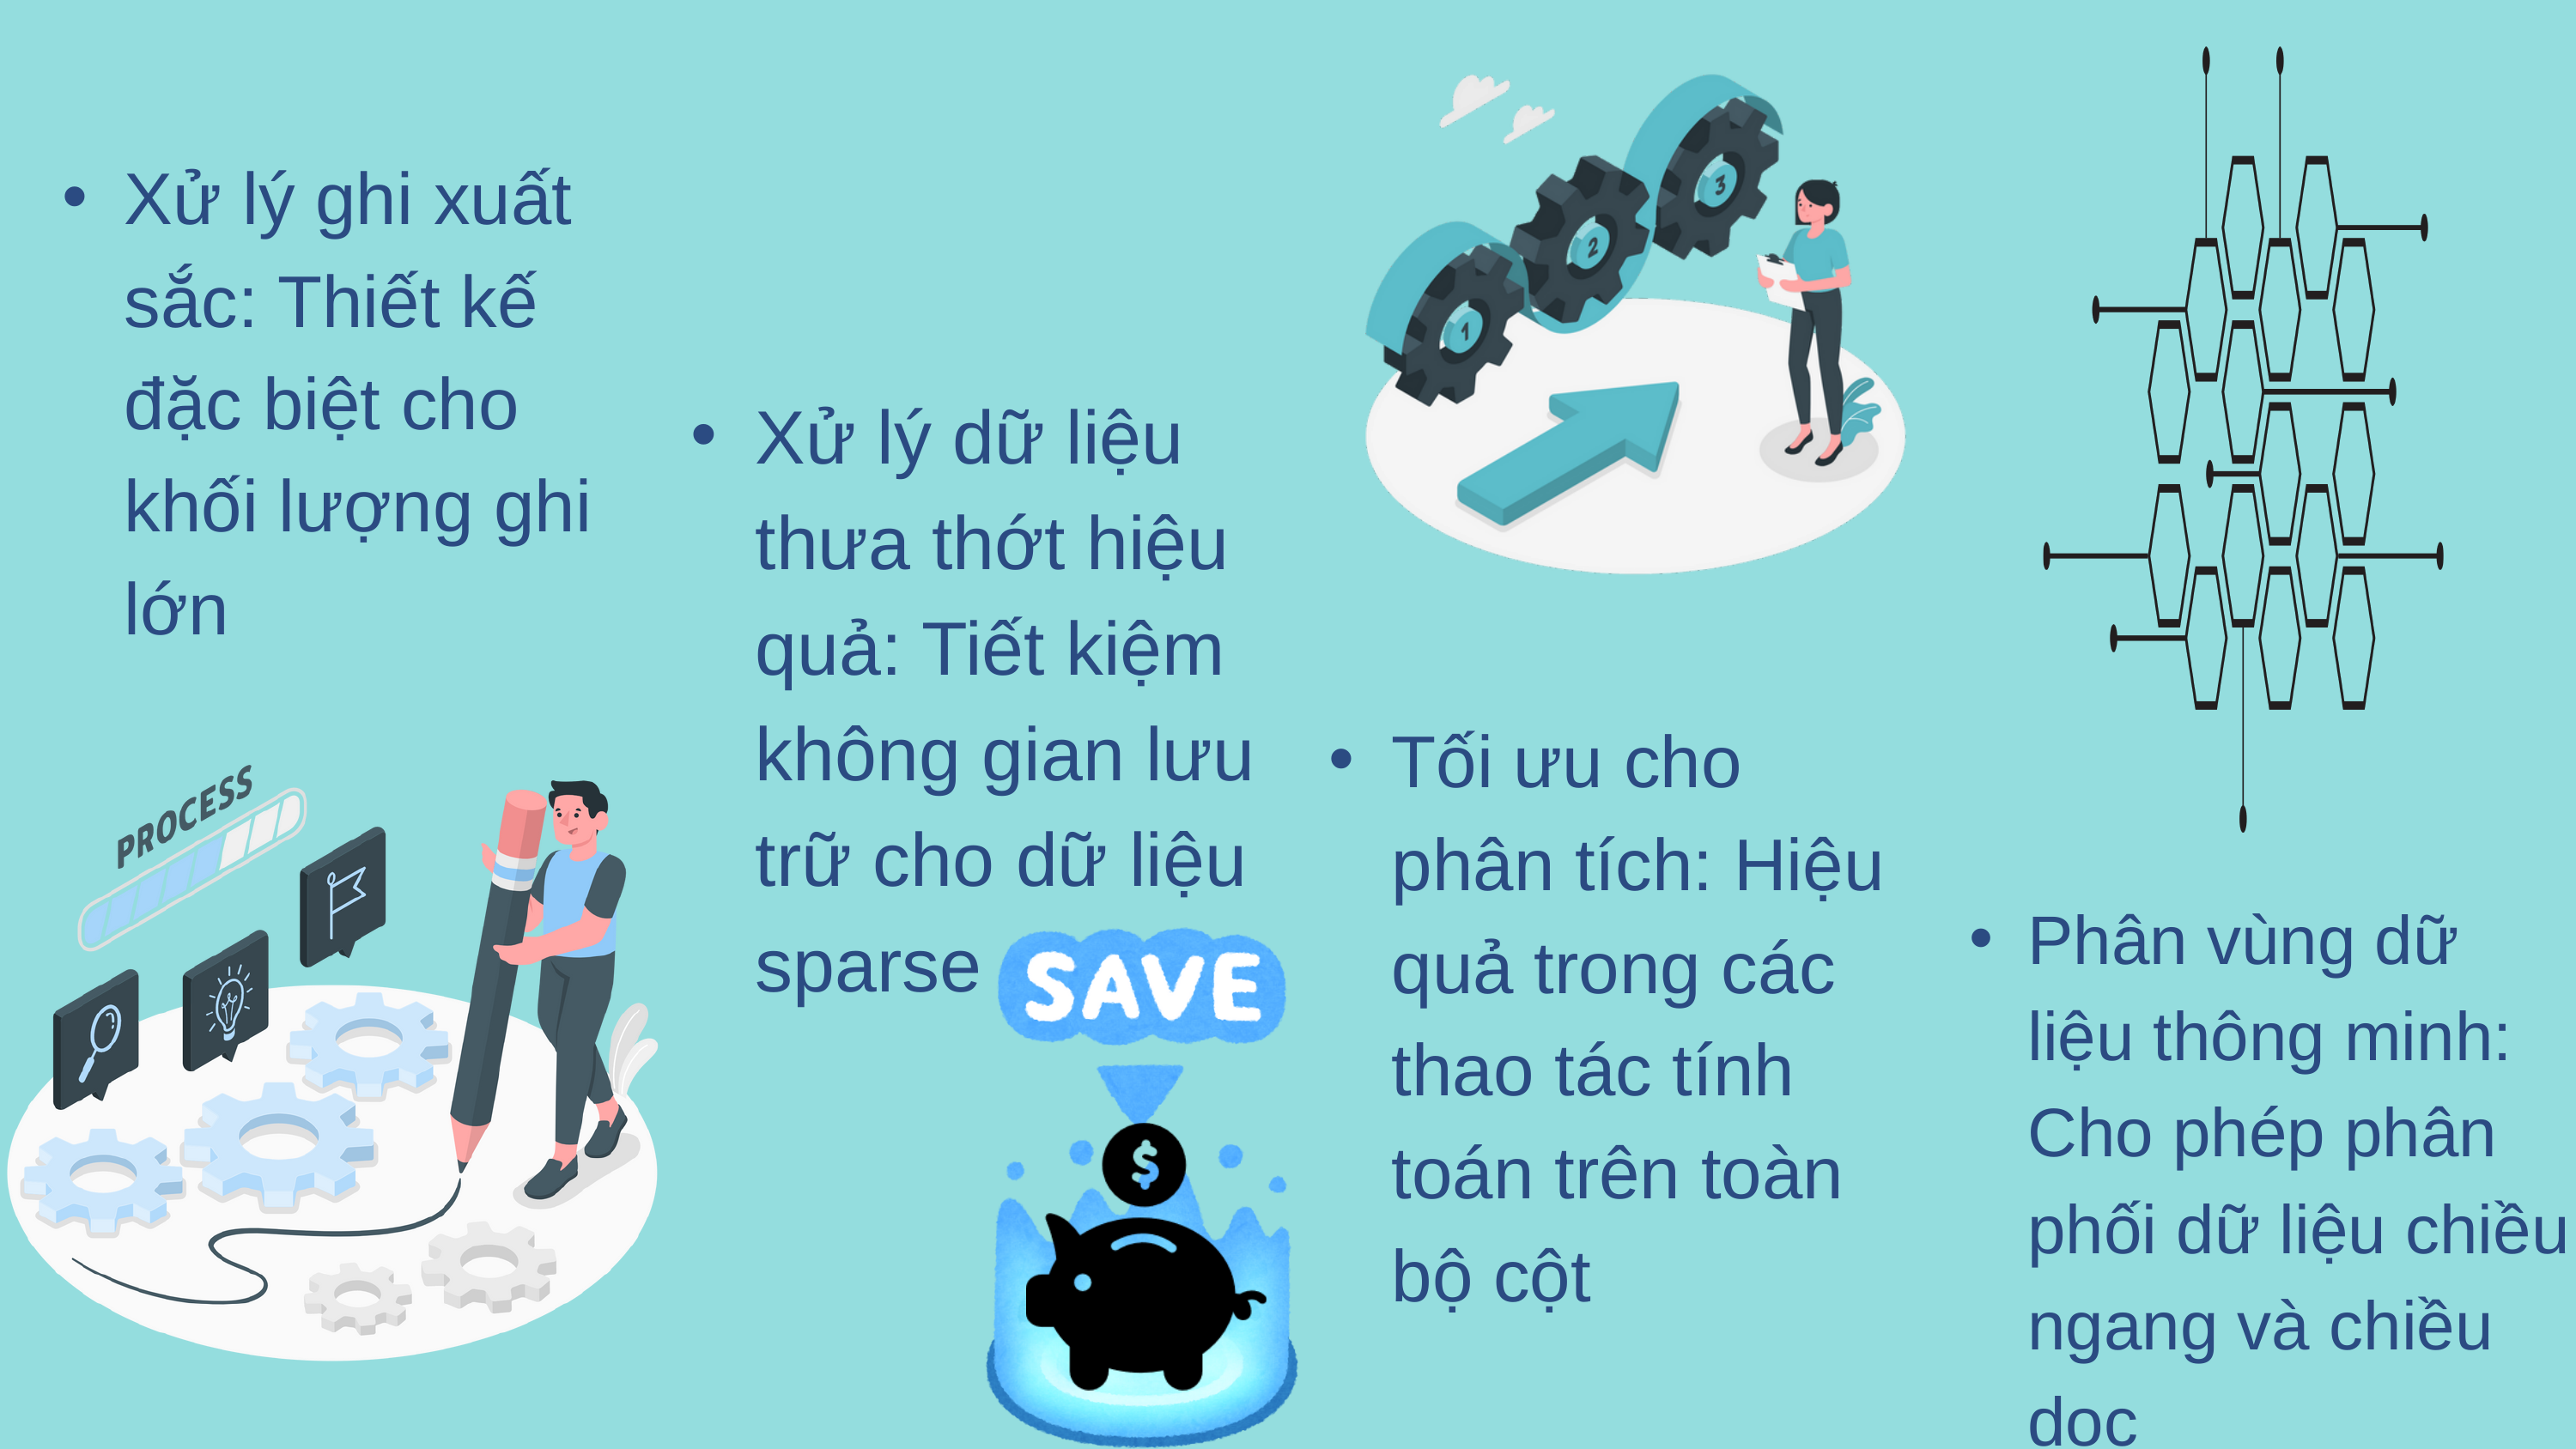

Xử lý ghi xuất sắc: Thiết kế đặc biệt cho khối lượng ghi lớn

Xử lý dữ liệu thưa thớt hiệu quả: Tiết kiệm không gian lưu trữ cho dữ liệu sparse

Tối ưu cho phân tích: Hiệu quả trong các thao tác tính toán trên toàn bộ cột

Phân vùng dữ liệu thông minh: Cho phép phân phối dữ liệu chiều ngang và chiều dọc